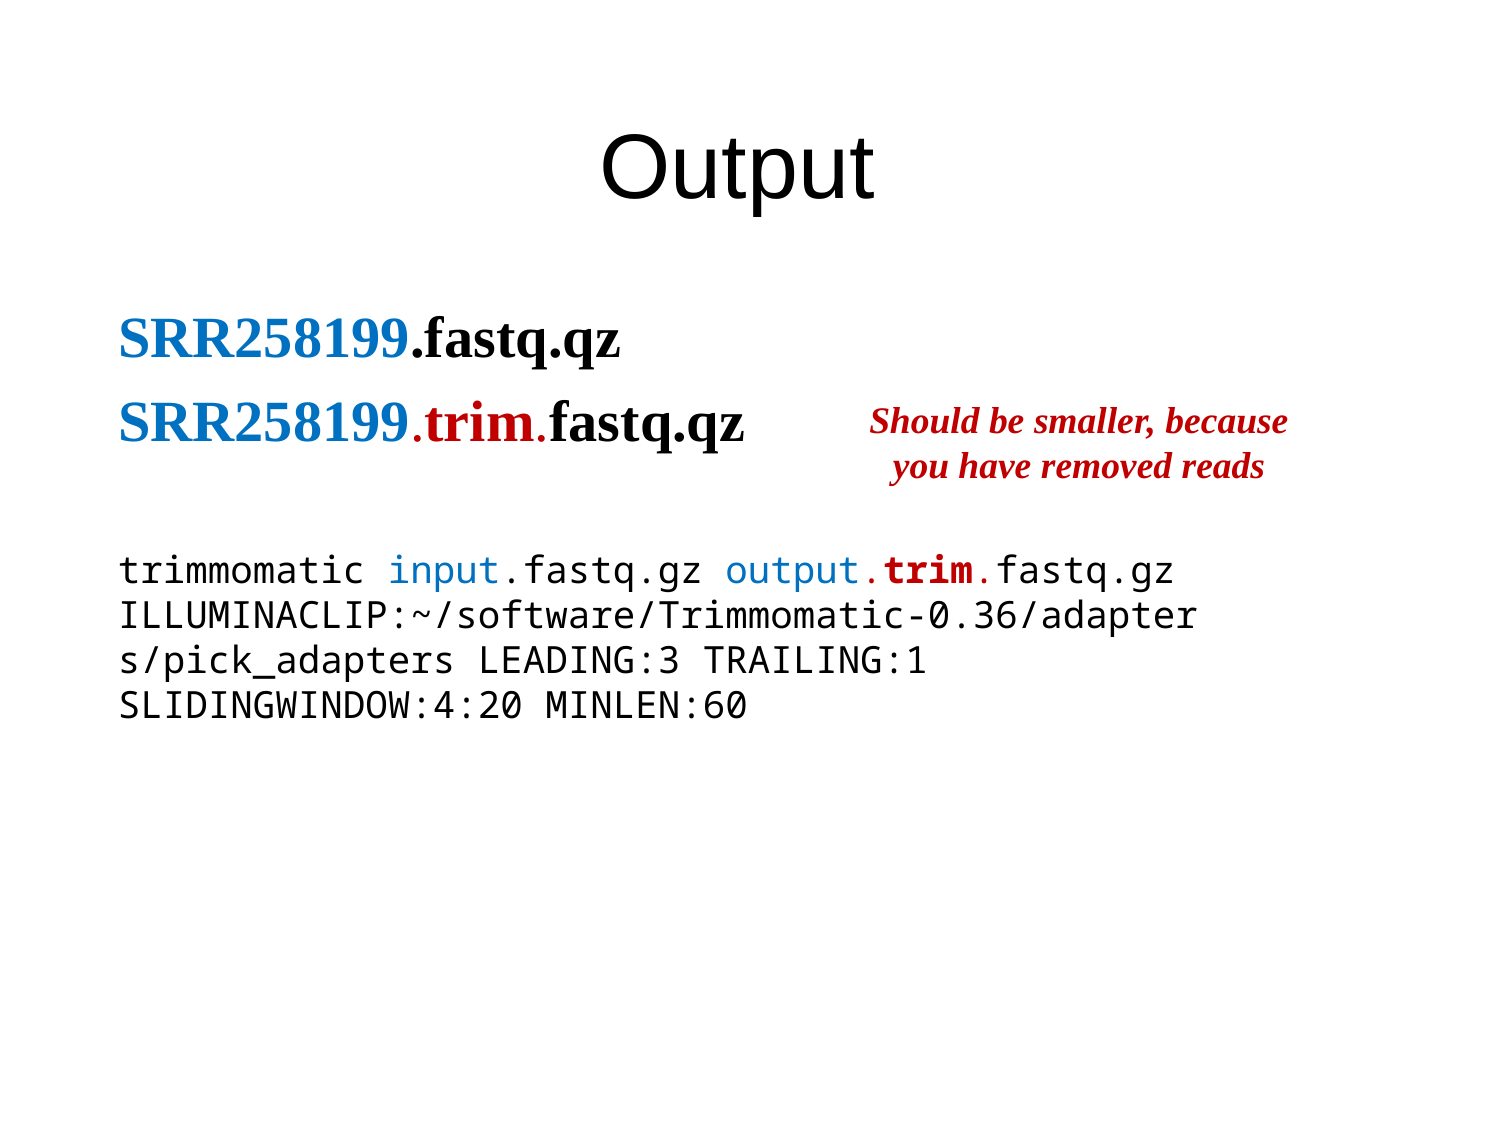

# Output
SRR258199.fastq.qz
SRR258199.trim.fastq.qz

Should be smaller, because you have removed reads
trimmomatic input.fastq.gz output.trim.fastq.gz ILLUMINACLIP:~/software/Trimmomatic-0.36/adapters/pick_adapters LEADING:3 TRAILING:1 SLIDINGWINDOW:4:20 MINLEN:60